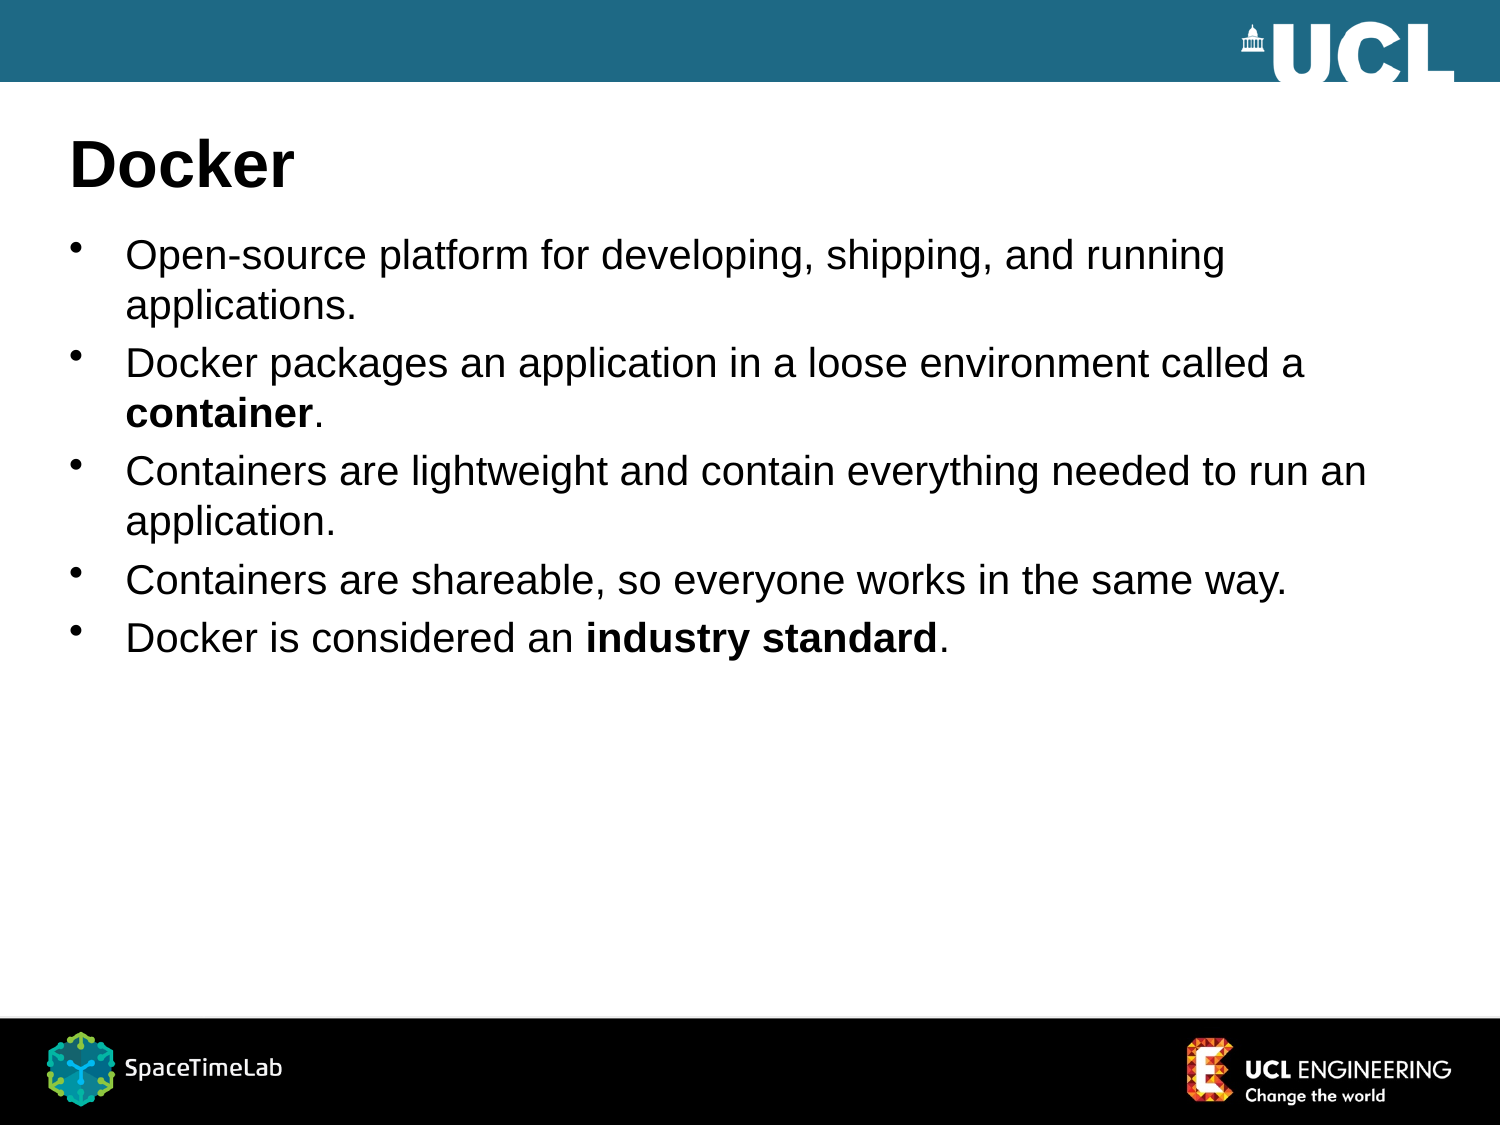

# Docker
Open-source platform for developing, shipping, and running applications.
Docker packages an application in a loose environment called a container.
Containers are lightweight and contain everything needed to run an application.
Containers are shareable, so everyone works in the same way.
Docker is considered an industry standard.